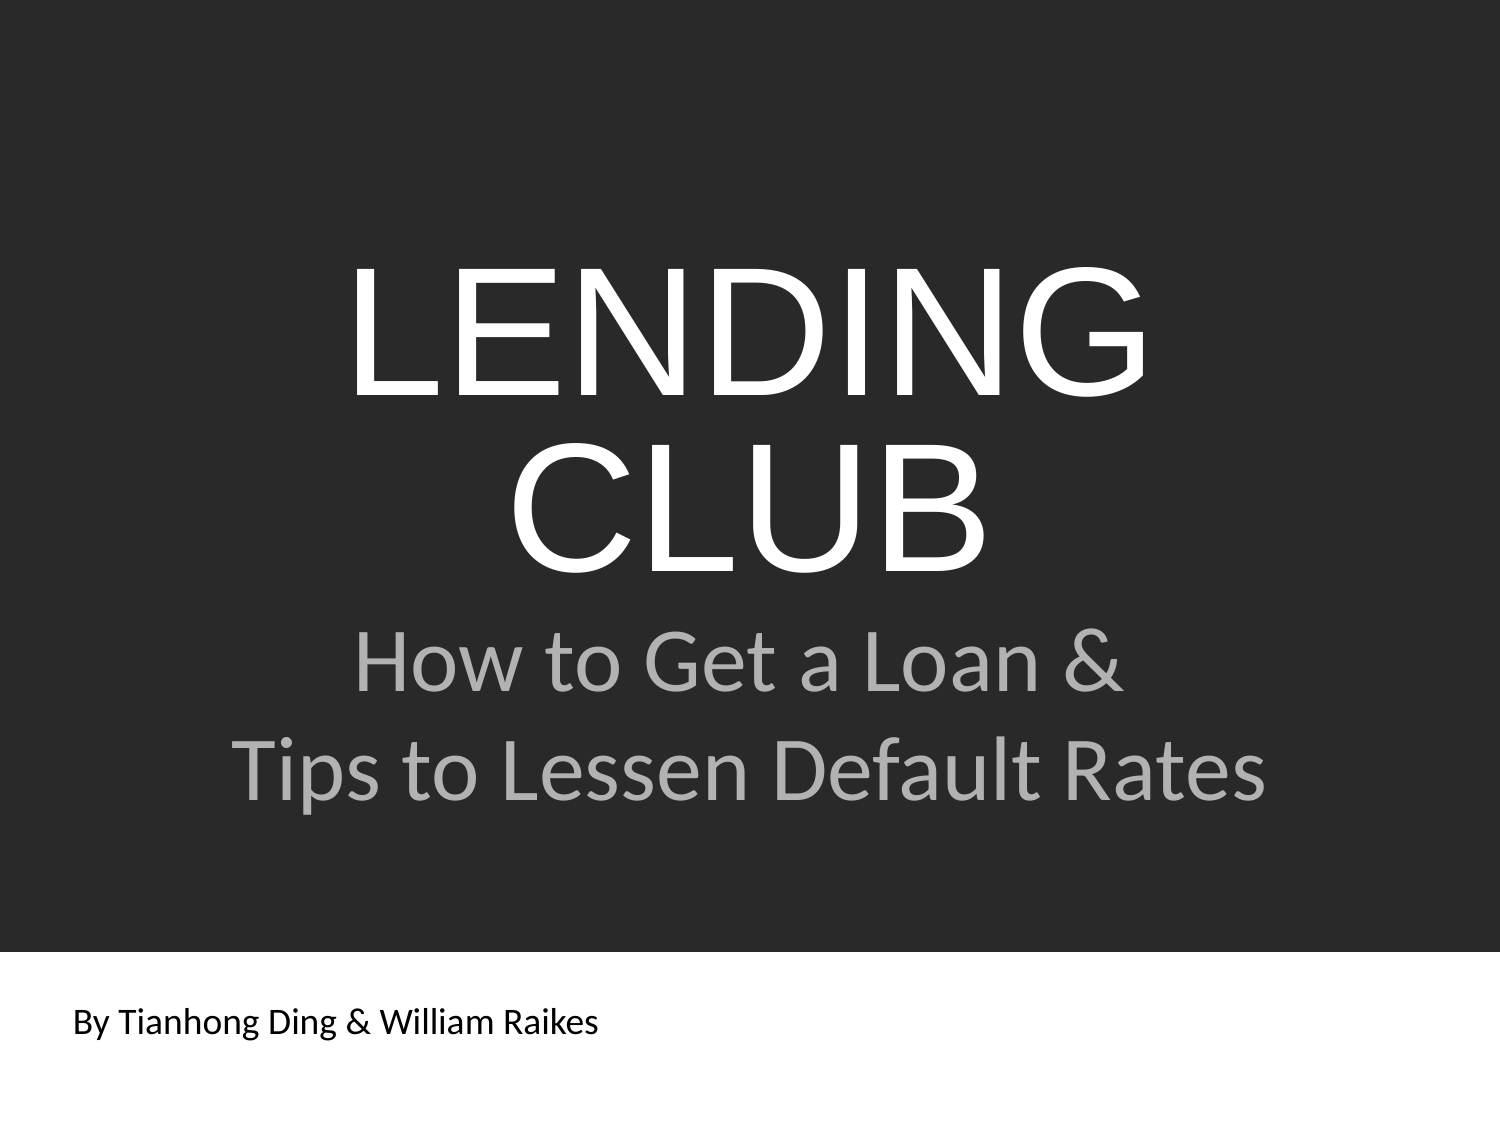

# Lending Club
How to Get a Loan &
Tips to Lessen Default Rates
By Tianhong Ding & William Raikes